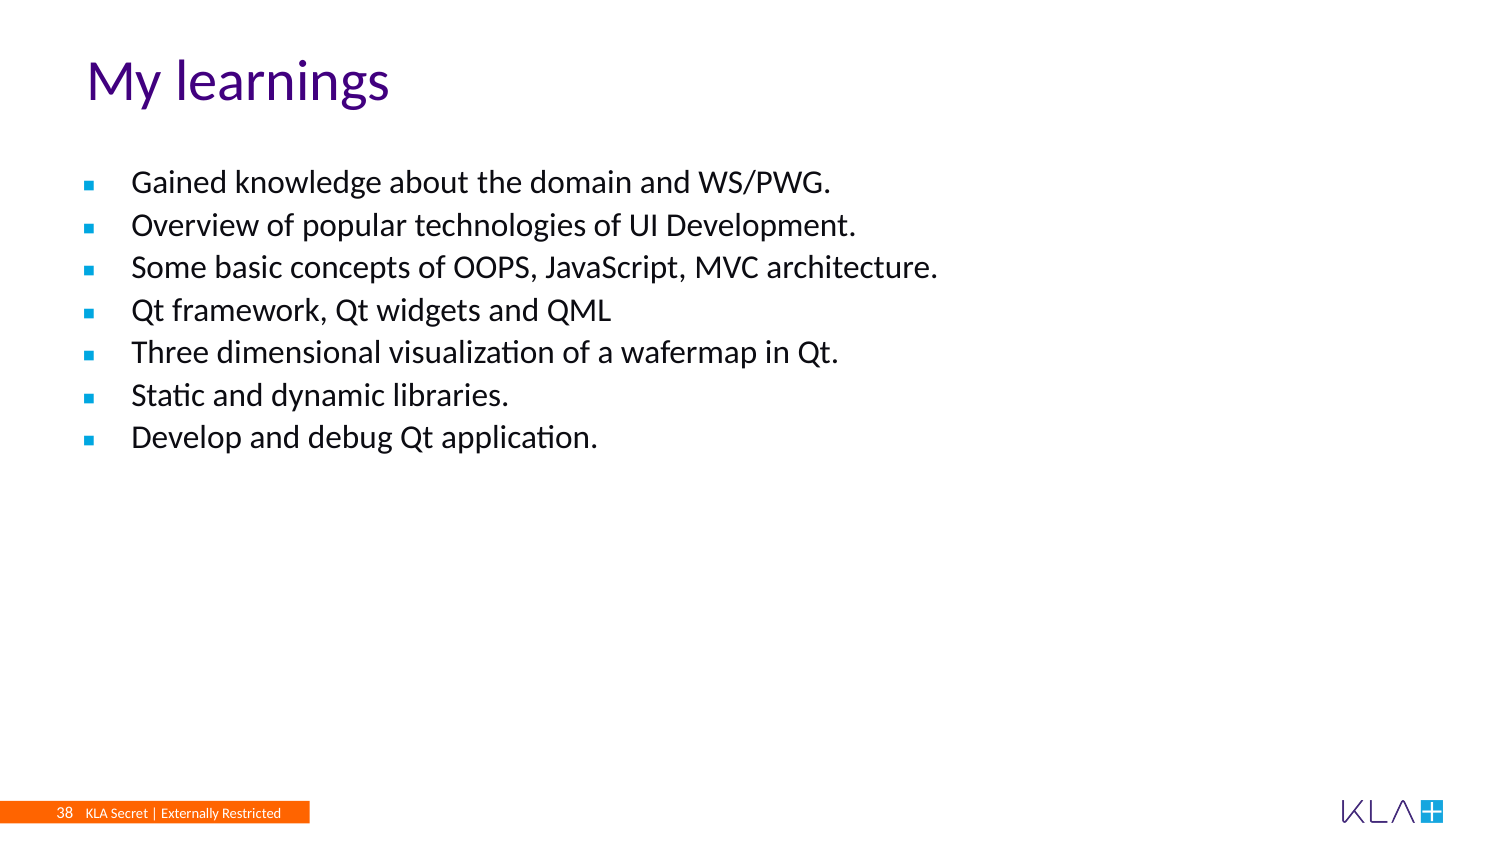

# My learnings

Gained knowledge about the domain and WS/PWG.
Overview of popular technologies of UI Development.
Some basic concepts of OOPS, JavaScript, MVC architecture.
Qt framework, Qt widgets and QML
Three dimensional visualization of a wafermap in Qt.
Static and dynamic libraries.
Develop and debug Qt application.

Determining Architectural Workflow of IMC
Debugging